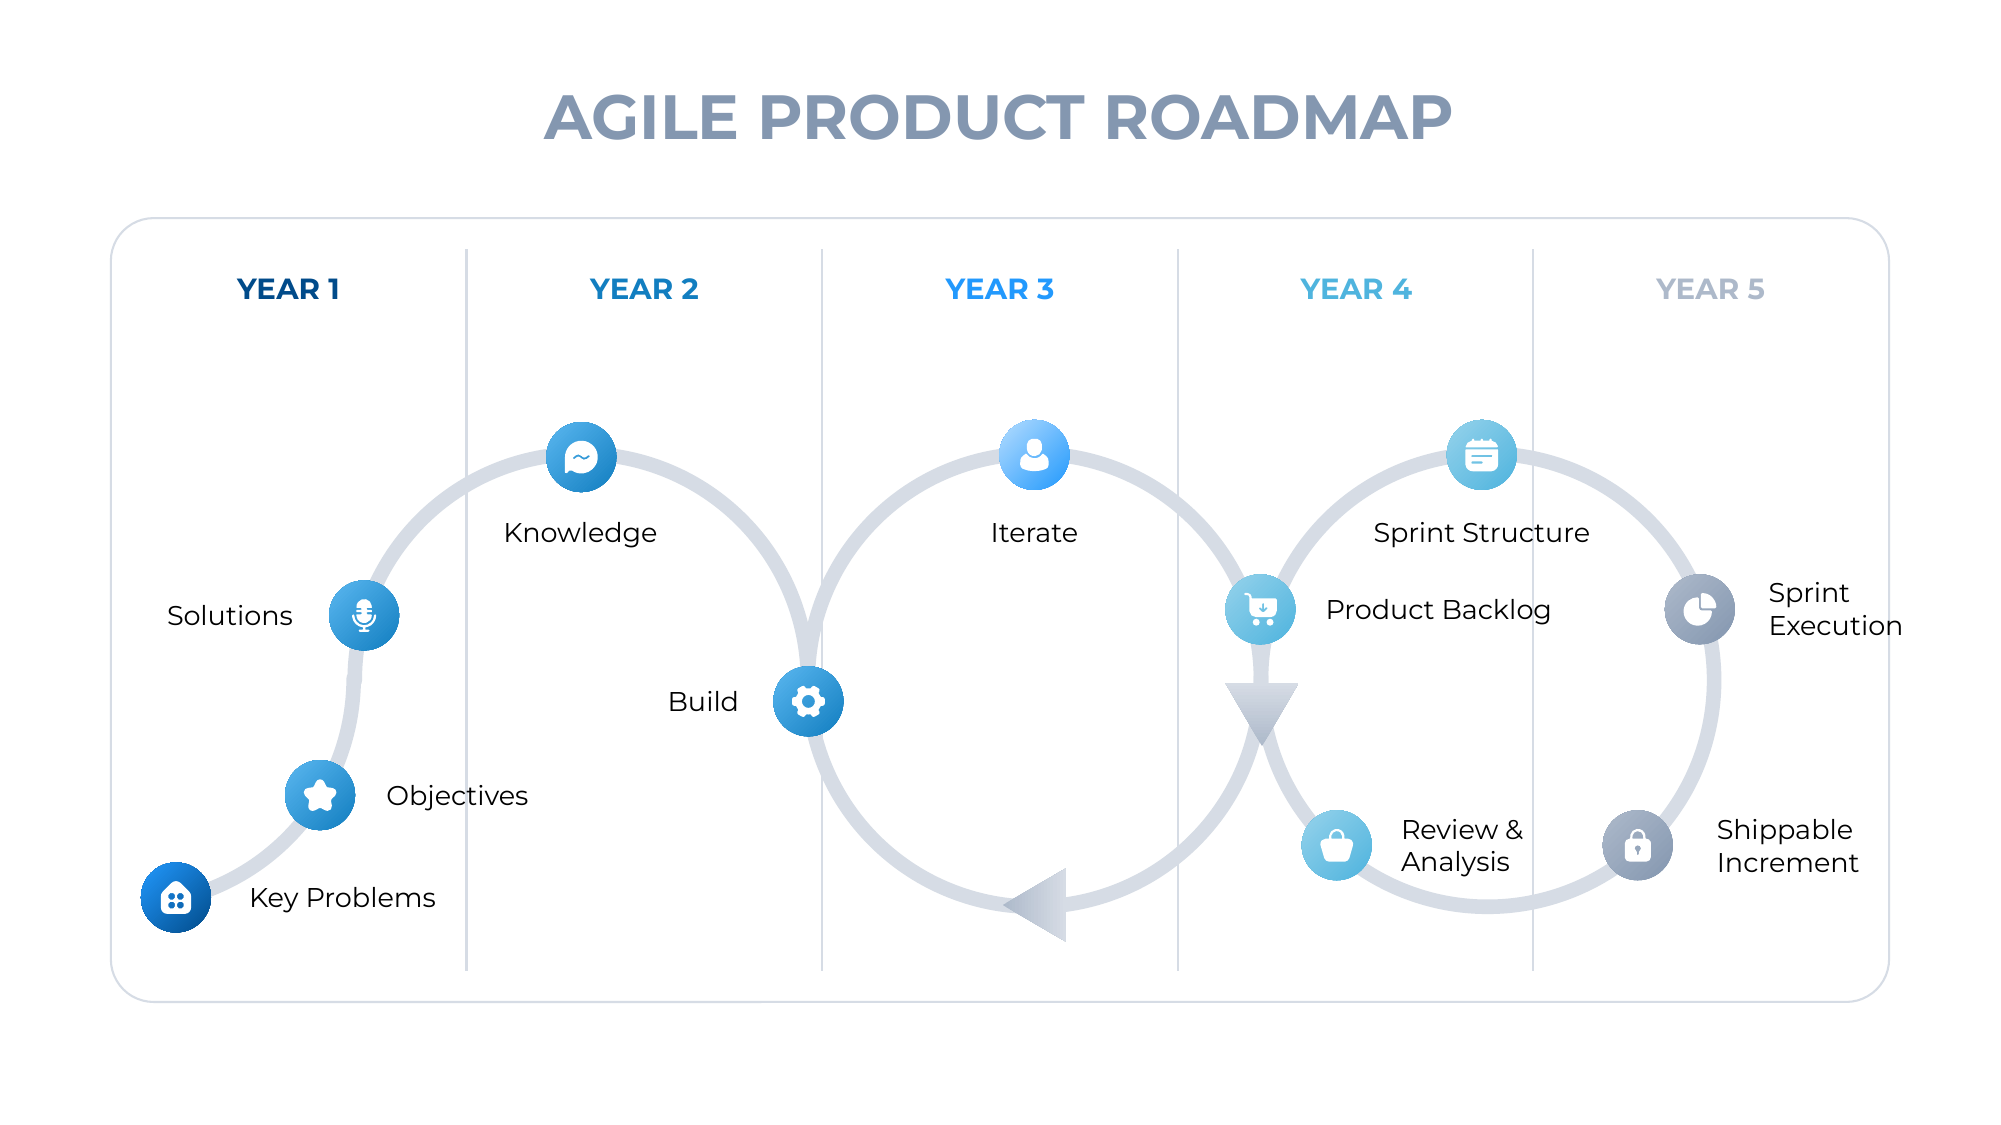

AGILE PRODUCT ROADMAP

YEAR 1
YEAR 2
YEAR 3
YEAR 4
YEAR 5

Knowledge
Iterate
Sprint Structure
Sprint Execution

Product Backlog
Solutions

Build

Objectives
Review &
Analysis
Shippable Increment

Key Problems